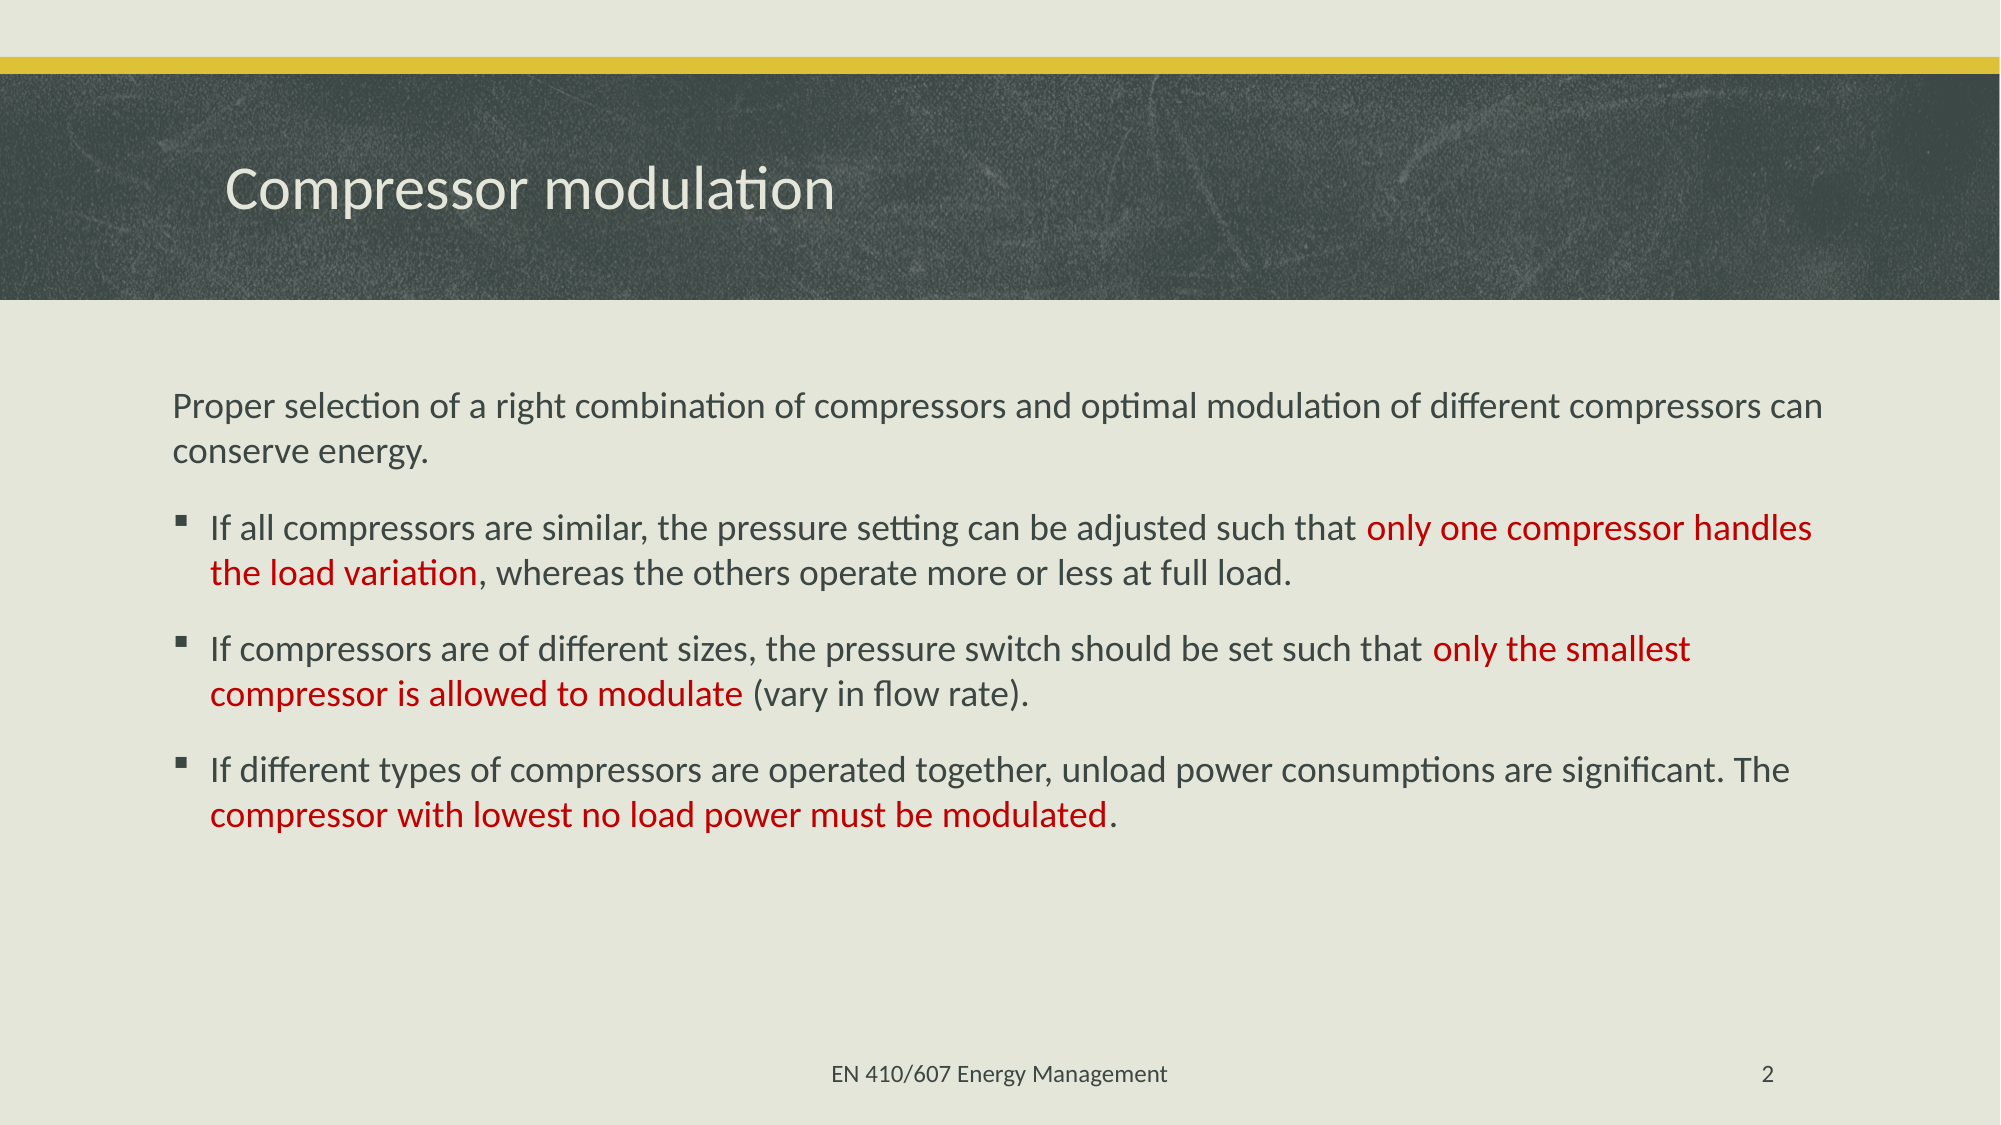

# Compressor modulation
Proper selection of a right combination of compressors and optimal modulation of different compressors can conserve energy.
If all compressors are similar, the pressure setting can be adjusted such that only one compressor handles the load variation, whereas the others operate more or less at full load.
If compressors are of different sizes, the pressure switch should be set such that only the smallest compressor is allowed to modulate (vary in flow rate).
If different types of compressors are operated together, unload power consumptions are significant. The compressor with lowest no load power must be modulated.
EN 410/607 Energy Management
2